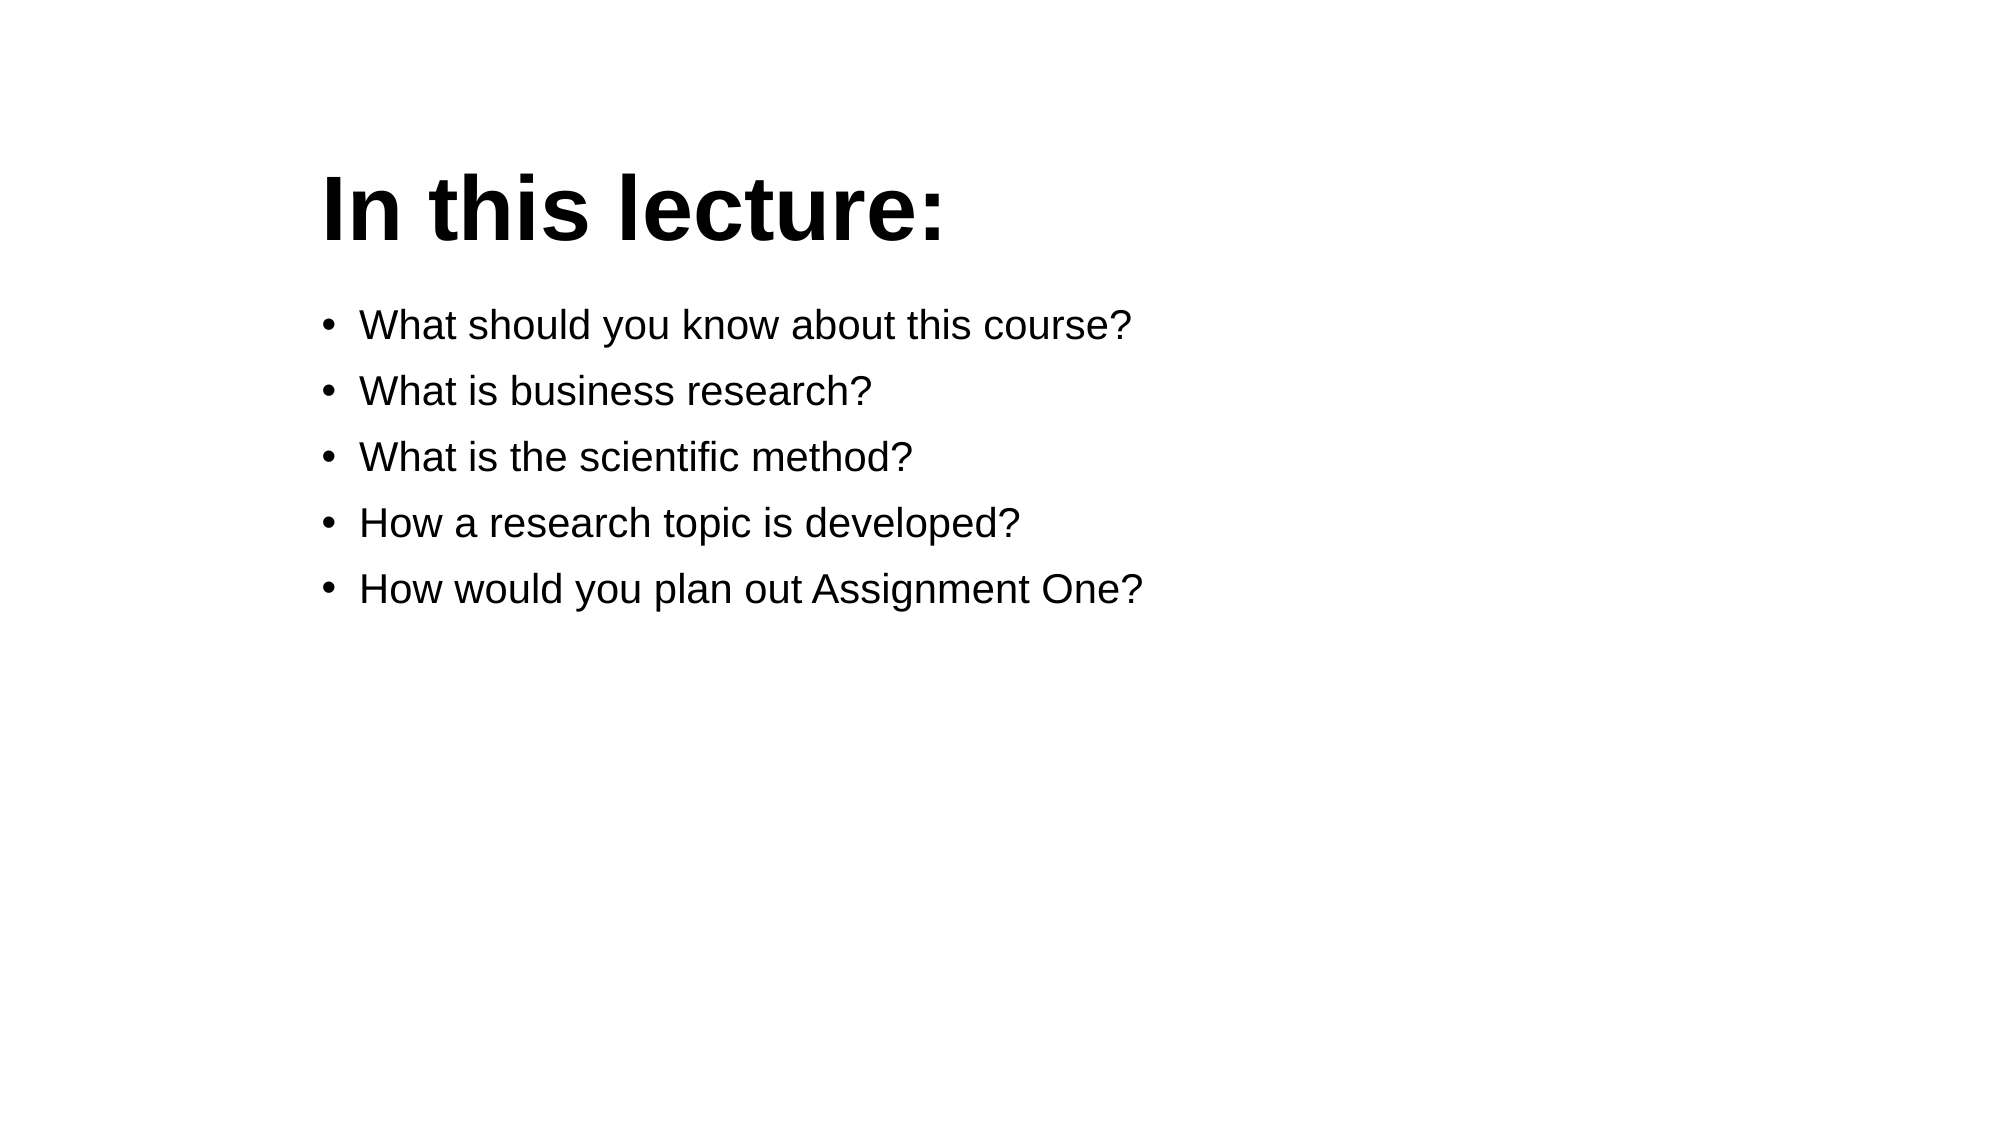

# In this lecture:
What should you know about this course?
What is business research?
What is the scientific method?
How a research topic is developed?
How would you plan out Assignment One?